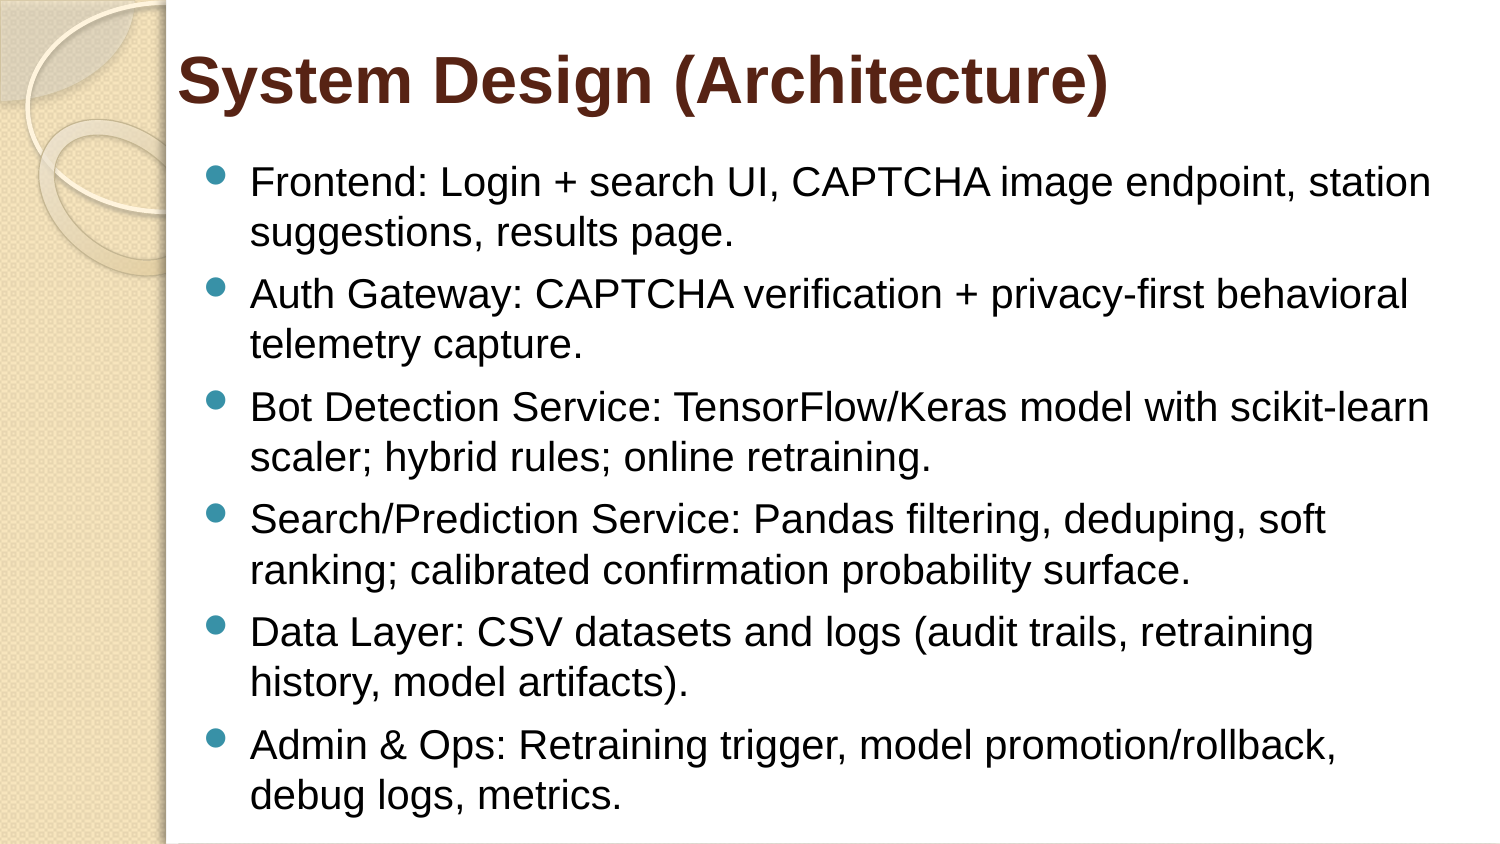

# System Design (Architecture)
Frontend: Login + search UI, CAPTCHA image endpoint, station suggestions, results page.
Auth Gateway: CAPTCHA verification + privacy‑first behavioral telemetry capture.
Bot Detection Service: TensorFlow/Keras model with scikit‑learn scaler; hybrid rules; online retraining.
Search/Prediction Service: Pandas filtering, deduping, soft ranking; calibrated confirmation probability surface.
Data Layer: CSV datasets and logs (audit trails, retraining history, model artifacts).
Admin & Ops: Retraining trigger, model promotion/rollback, debug logs, metrics.